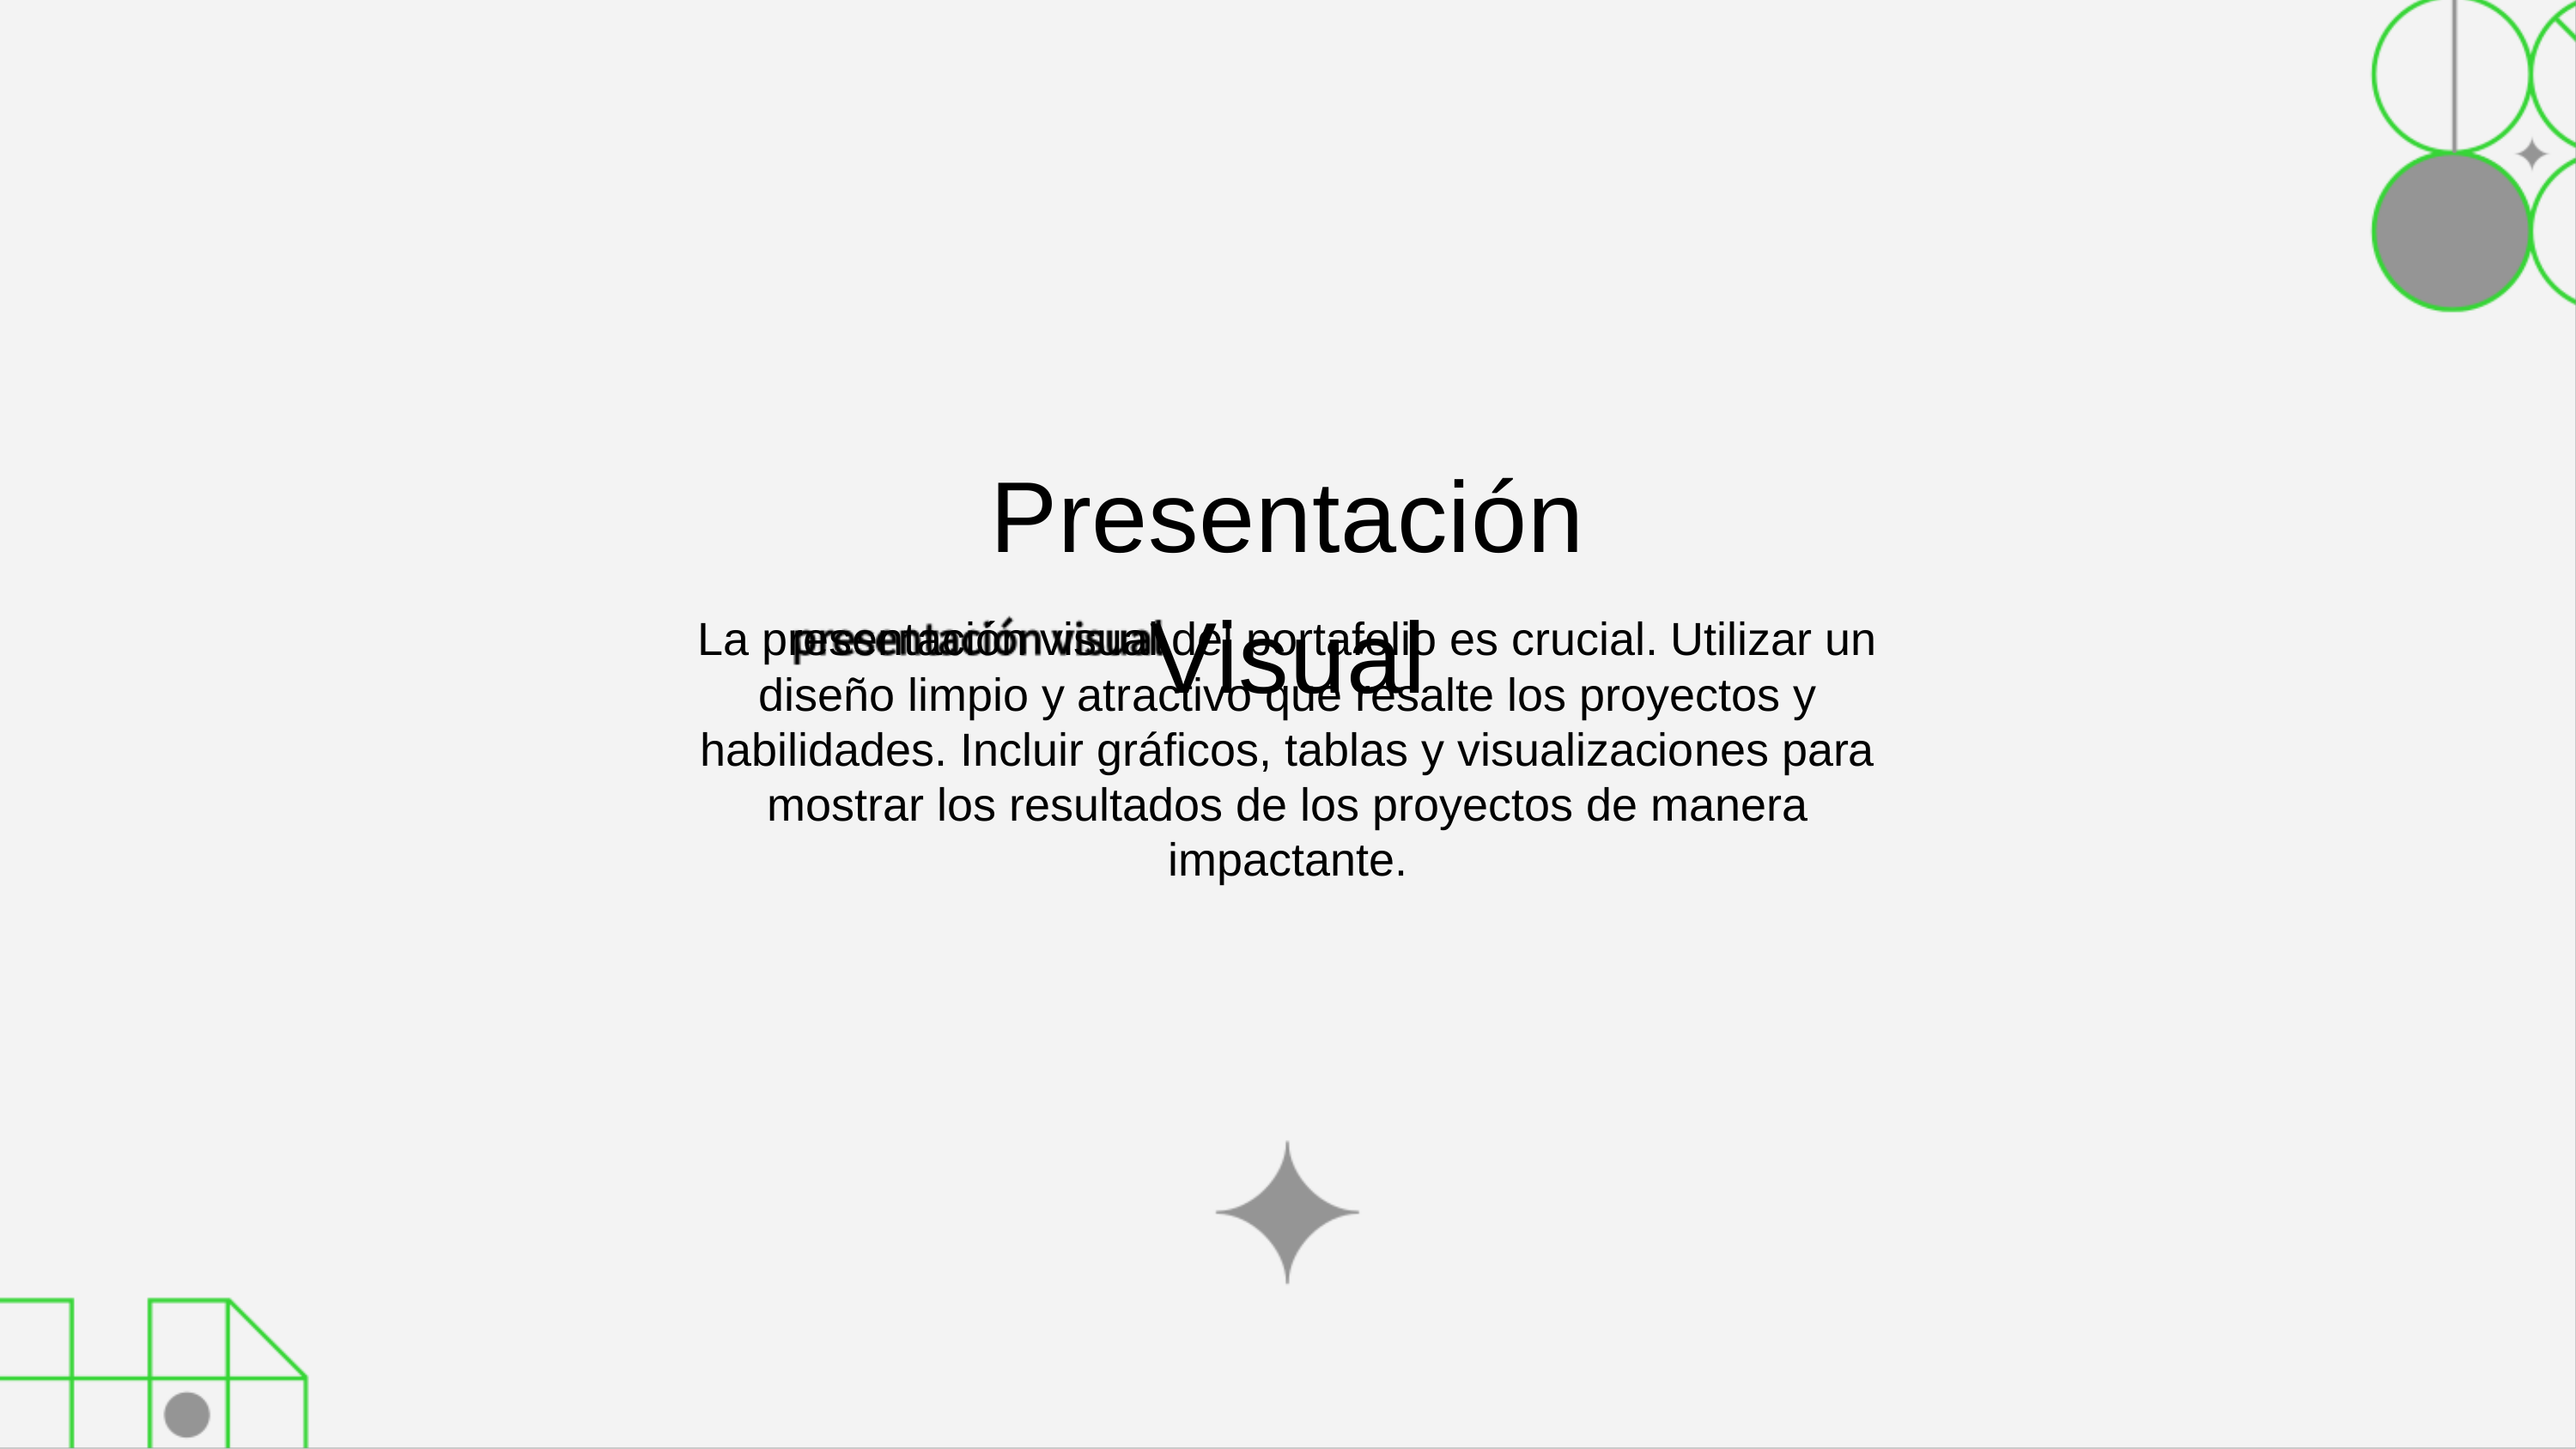

Presentación Visual
La presentación visual del portafolio es crucial. Utilizar un diseño limpio y atractivo que resalte los proyectos y habilidades. Incluir gráﬁcos, tablas y visualizaciones para mostrar los resultados de los proyectos de manera impactante.